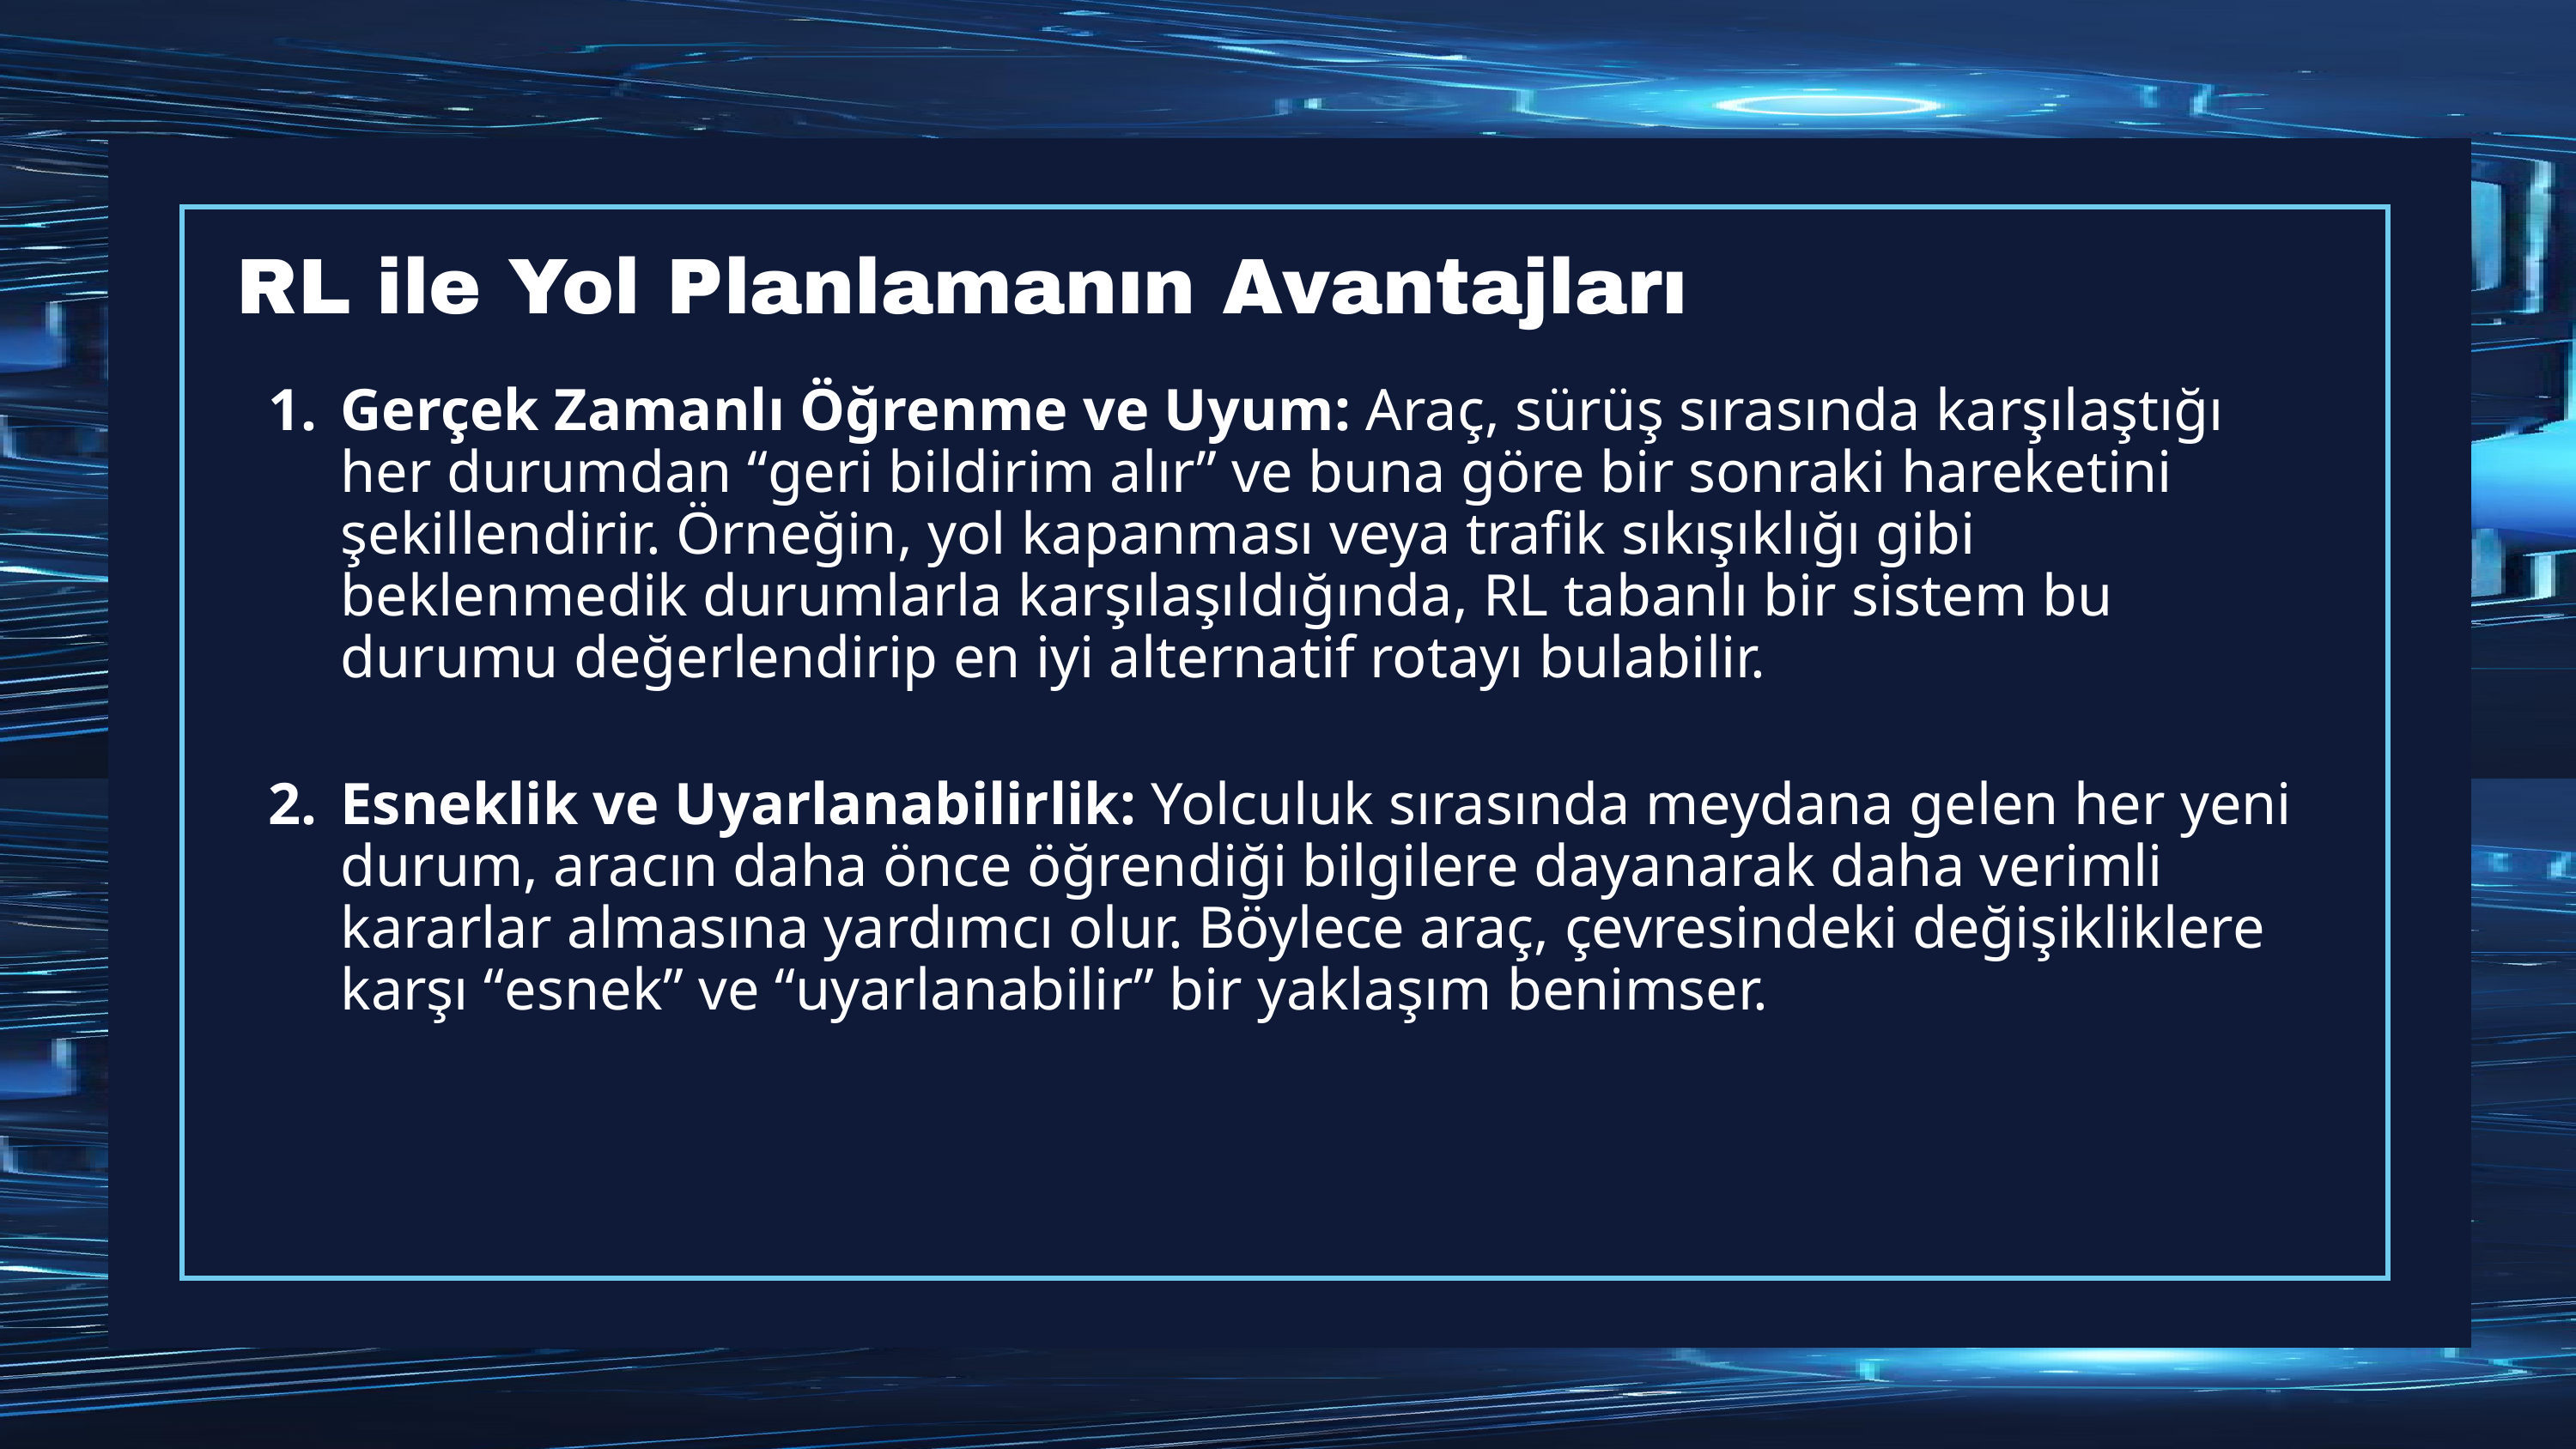

# RL ile Yol Planlamanın Avantajları
Gerçek Zamanlı Öğrenme ve Uyum: Araç, sürüş sırasında karşılaştığı her durumdan “geri bildirim alır” ve buna göre bir sonraki hareketini şekillendirir. Örneğin, yol kapanması veya trafik sıkışıklığı gibi beklenmedik durumlarla karşılaşıldığında, RL tabanlı bir sistem bu durumu değerlendirip en iyi alternatif rotayı bulabilir.

Esneklik ve Uyarlanabilirlik: Yolculuk sırasında meydana gelen her yeni durum, aracın daha önce öğrendiği bilgilere dayanarak daha verimli kararlar almasına yardımcı olur. Böylece araç, çevresindeki değişikliklere karşı “esnek” ve “uyarlanabilir” bir yaklaşım benimser.